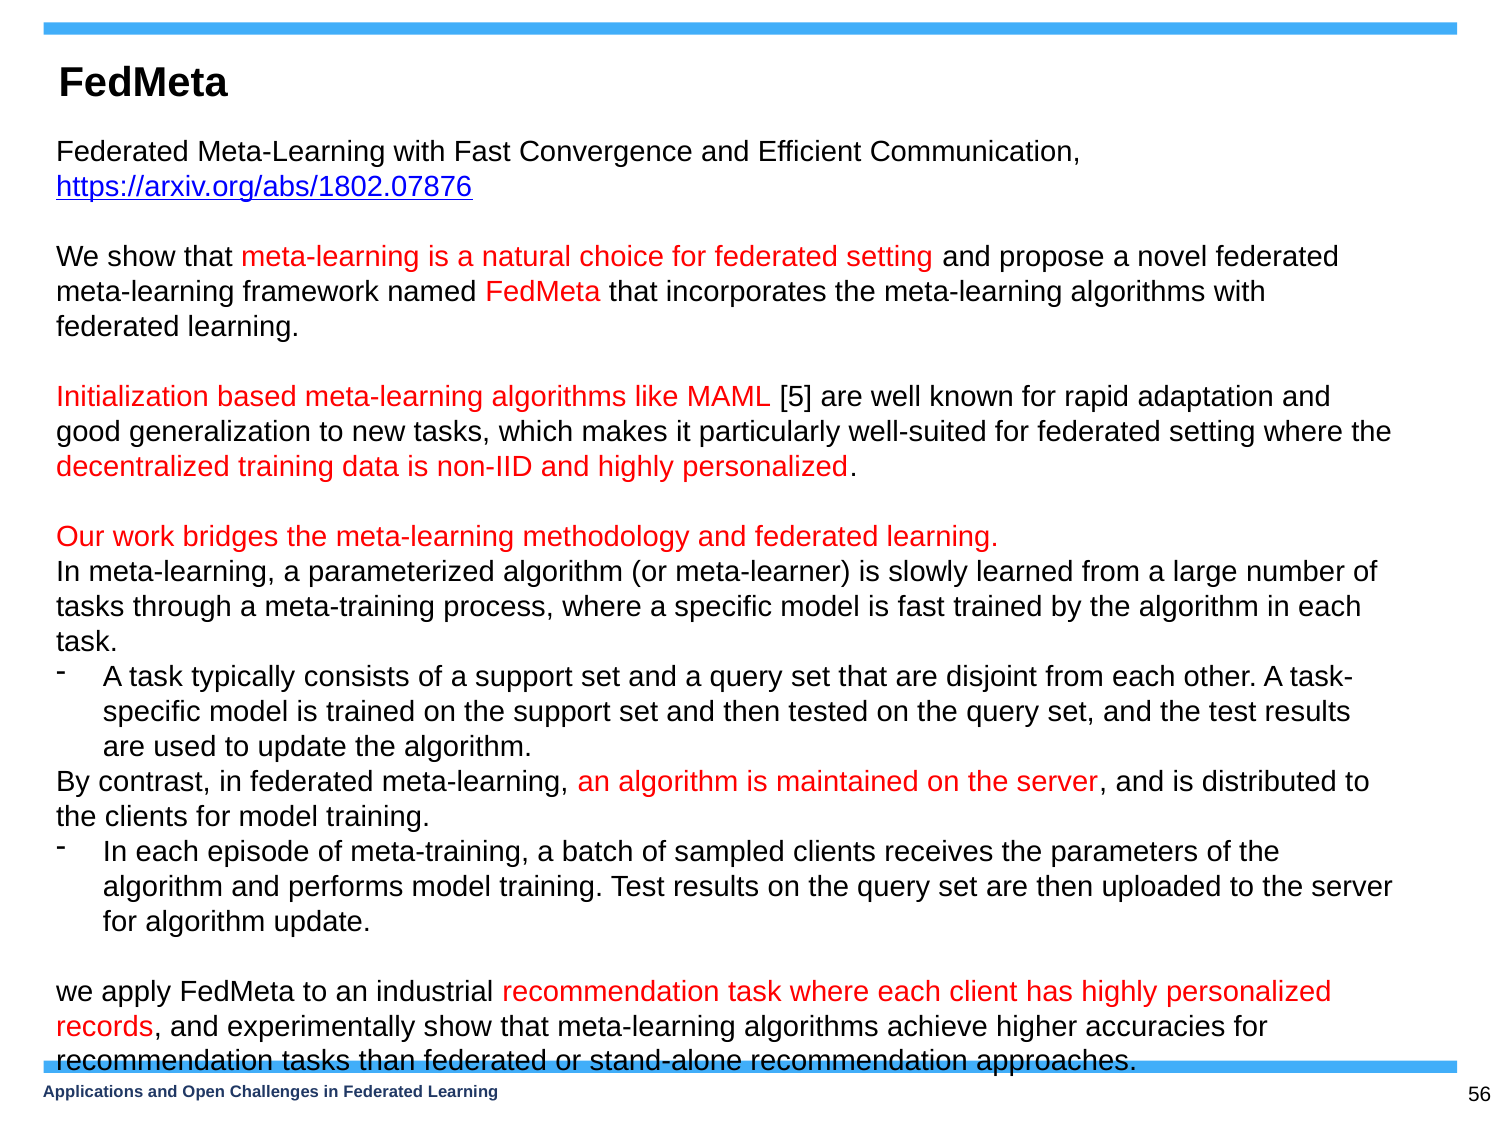

FedMeta
Federated Meta-Learning with Fast Convergence and Efficient Communication, https://arxiv.org/abs/1802.07876

We show that meta-learning is a natural choice for federated setting and propose a novel federated meta-learning framework named FedMeta that incorporates the meta-learning algorithms with federated learning.

Initialization based meta-learning algorithms like MAML [5] are well known for rapid adaptation and good generalization to new tasks, which makes it particularly well-suited for federated setting where the decentralized training data is non-IID and highly personalized.

Our work bridges the meta-learning methodology and federated learning.
In meta-learning, a parameterized algorithm (or meta-learner) is slowly learned from a large number of tasks through a meta-training process, where a specific model is fast trained by the algorithm in each task.
A task typically consists of a support set and a query set that are disjoint from each other. A task-specific model is trained on the support set and then tested on the query set, and the test results are used to update the algorithm.
By contrast, in federated meta-learning, an algorithm is maintained on the server, and is distributed to the clients for model training.
In each episode of meta-training, a batch of sampled clients receives the parameters of the algorithm and performs model training. Test results on the query set are then uploaded to the server for algorithm update.

we apply FedMeta to an industrial recommendation task where each client has highly personalized records, and experimentally show that meta-learning algorithms achieve higher accuracies for recommendation tasks than federated or stand-alone recommendation approaches.